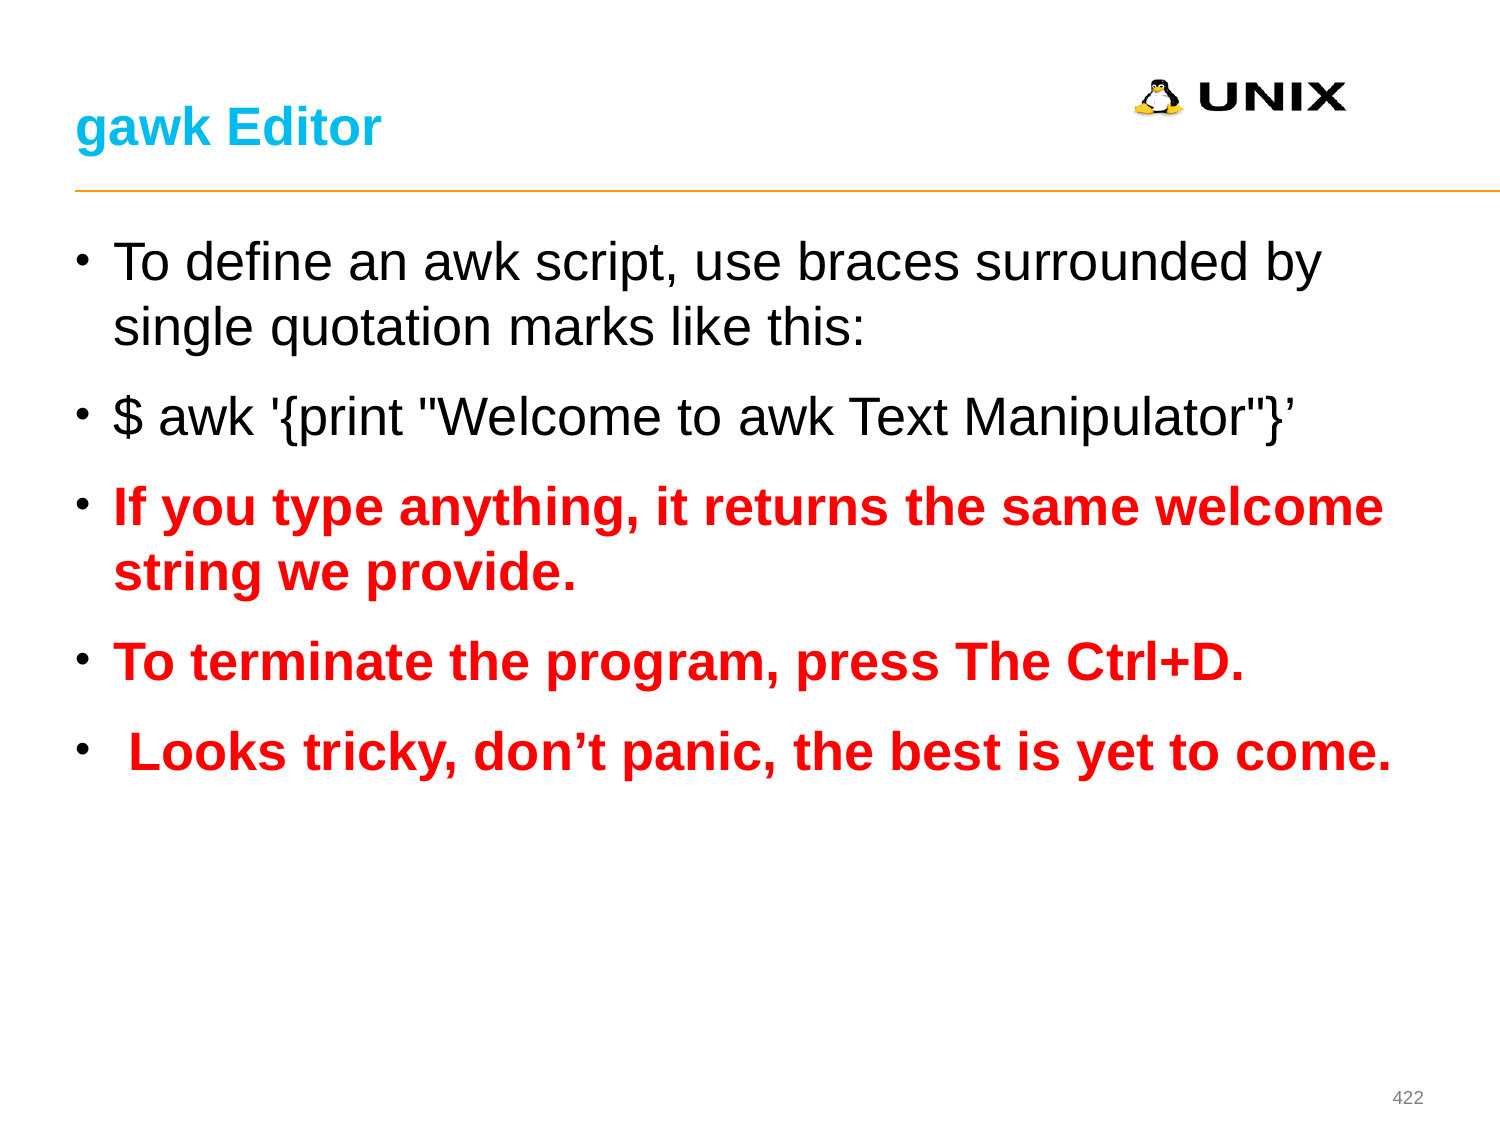

# gawk Editor
To define an awk script, use braces surrounded by single quotation marks like this:
$ awk '{print "Welcome to awk Text Manipulator"}’
If you type anything, it returns the same welcome string we provide.
To terminate the program, press The Ctrl+D.
 Looks tricky, don’t panic, the best is yet to come.